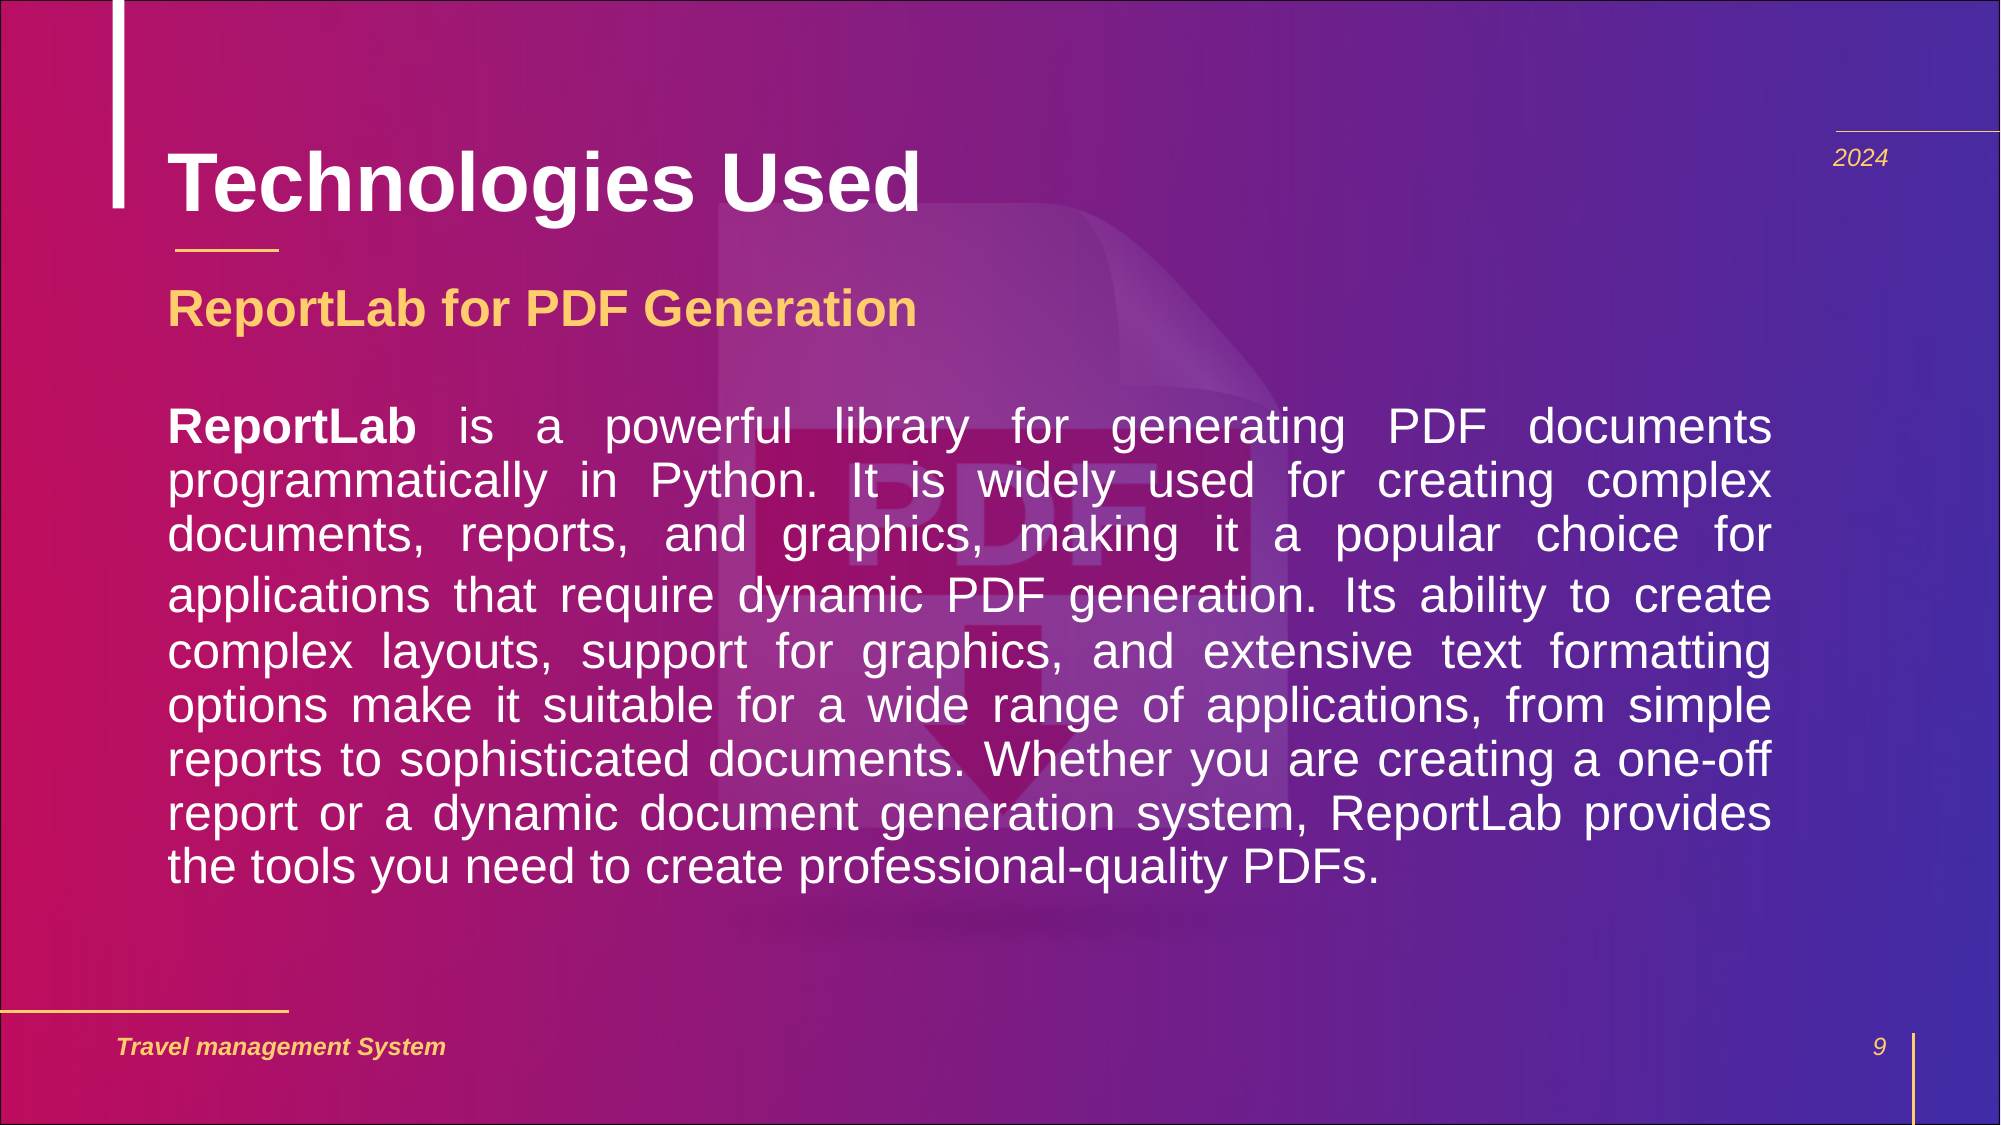

# Technologies Used
2024
ReportLab for PDF Generation
ReportLab is a powerful library for generating PDF documents programmatically in Python. It is widely used for creating complex documents, reports, and graphics, making it a popular choice for applications that require dynamic PDF generation. Its ability to create complex layouts, support for graphics, and extensive text formatting options make it suitable for a wide range of applications, from simple reports to sophisticated documents. Whether you are creating a one-off report or a dynamic document generation system, ReportLab provides the tools you need to create professional-quality PDFs.
Travel management System
9